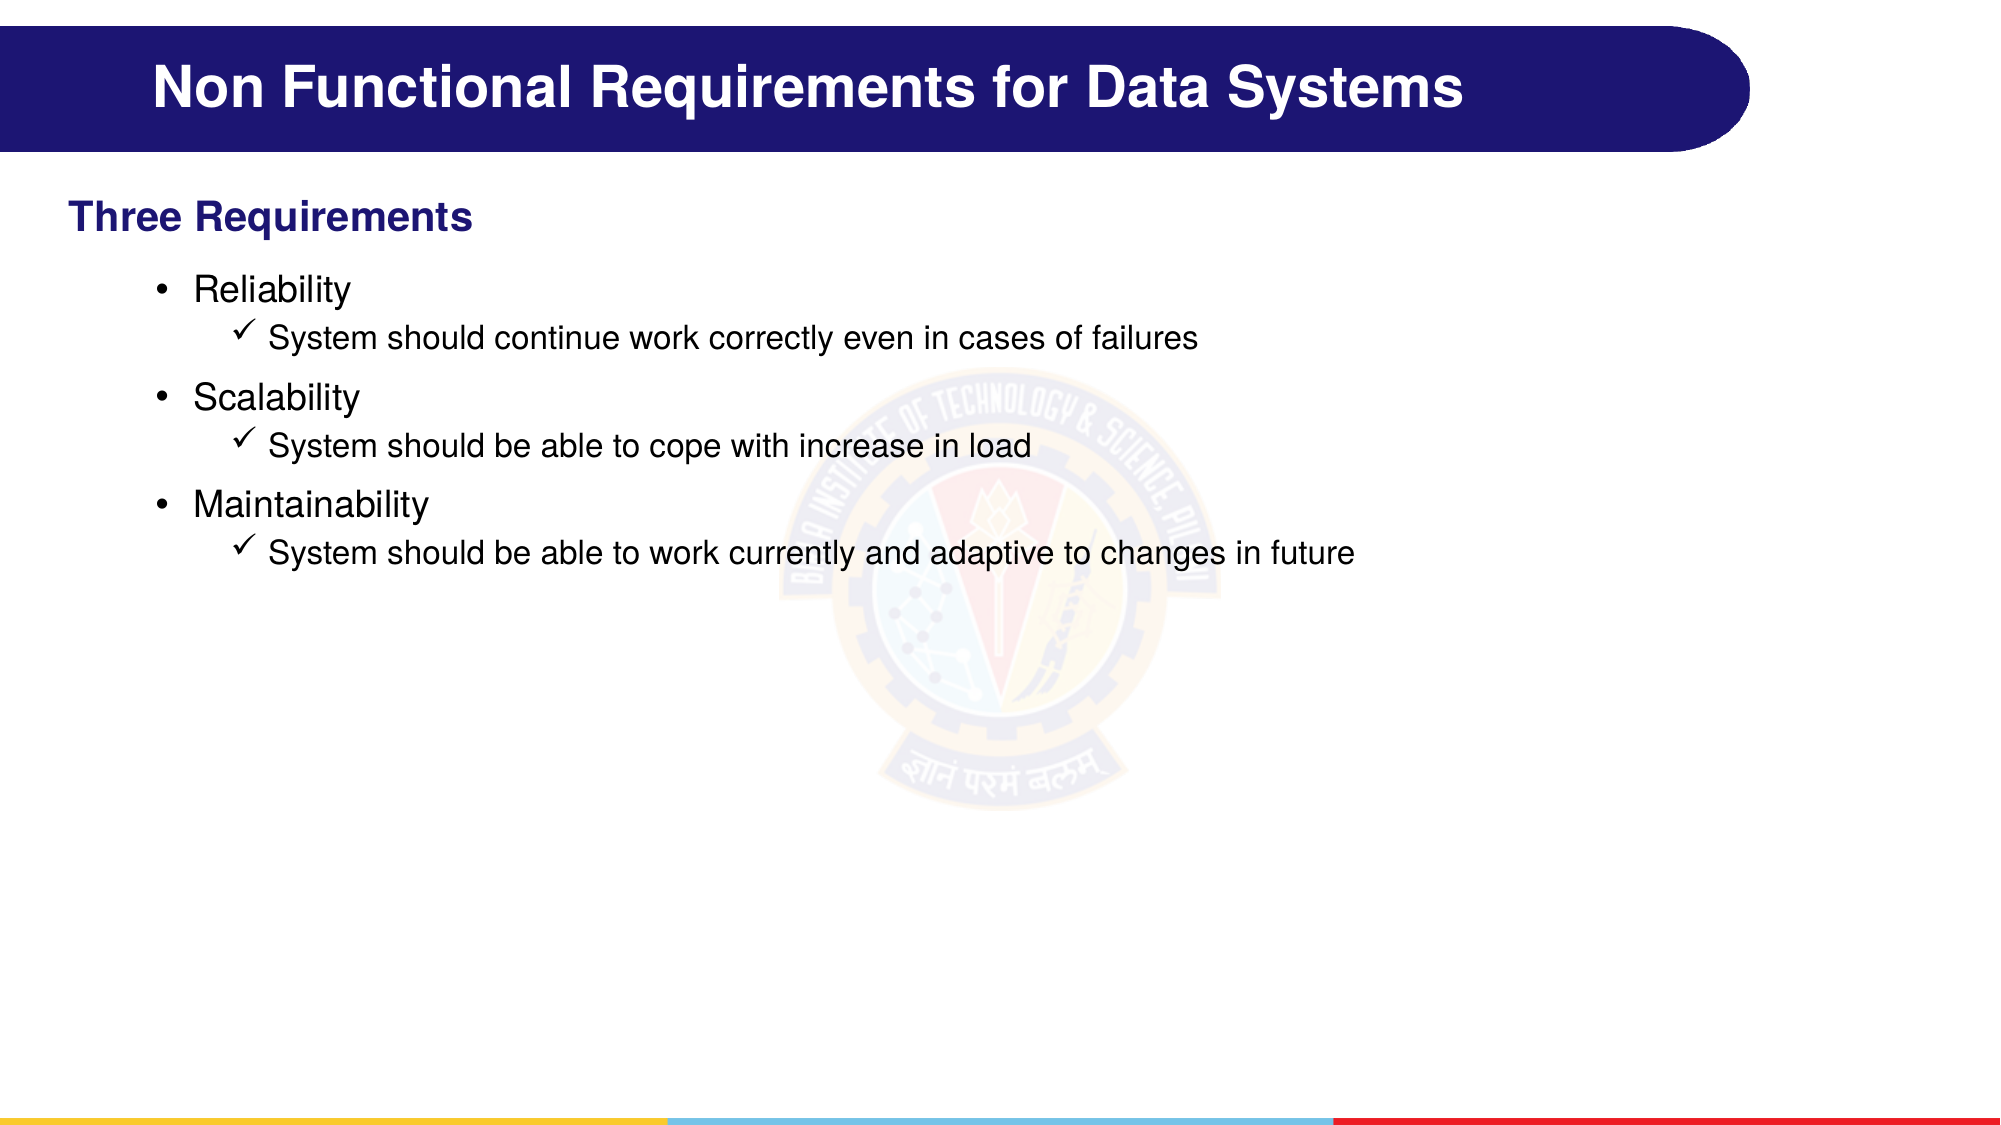

# Non Functional Requirements for Data Systems
Three Requirements
Reliability
System should continue work correctly even in cases of failures
Scalability
System should be able to cope with increase in load
Maintainability
System should be able to work currently and adaptive to changes in future